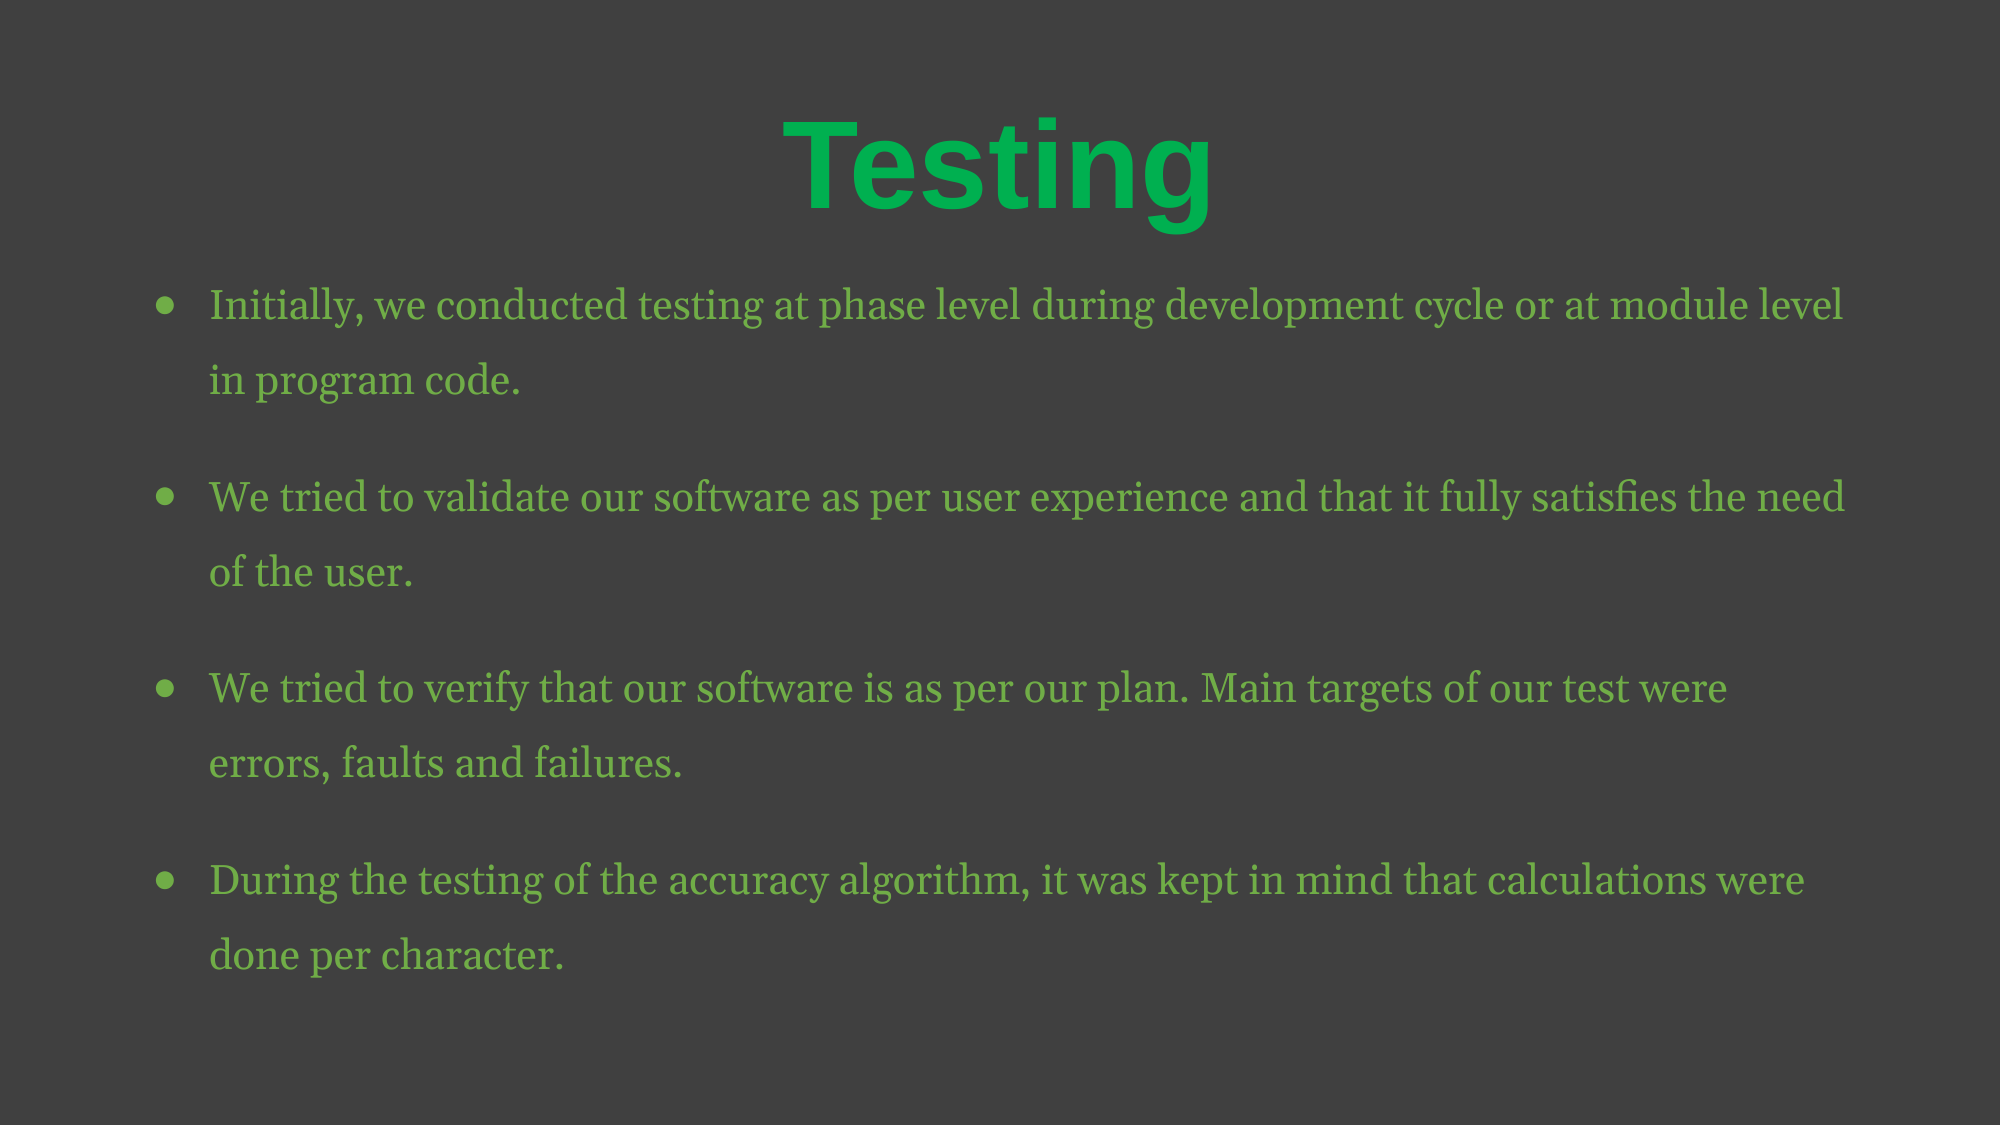

# Testing
Initially, we conducted testing at phase level during development cycle or at module level in program code.​
We tried to validate our software as per user experience and that it fully satisfies the need of the user.​
We tried to verify that our software is as per our plan. Main targets of our test were errors, faults and failures.​
During the testing of the accuracy algorithm, it was kept in mind that calculations were done per character.